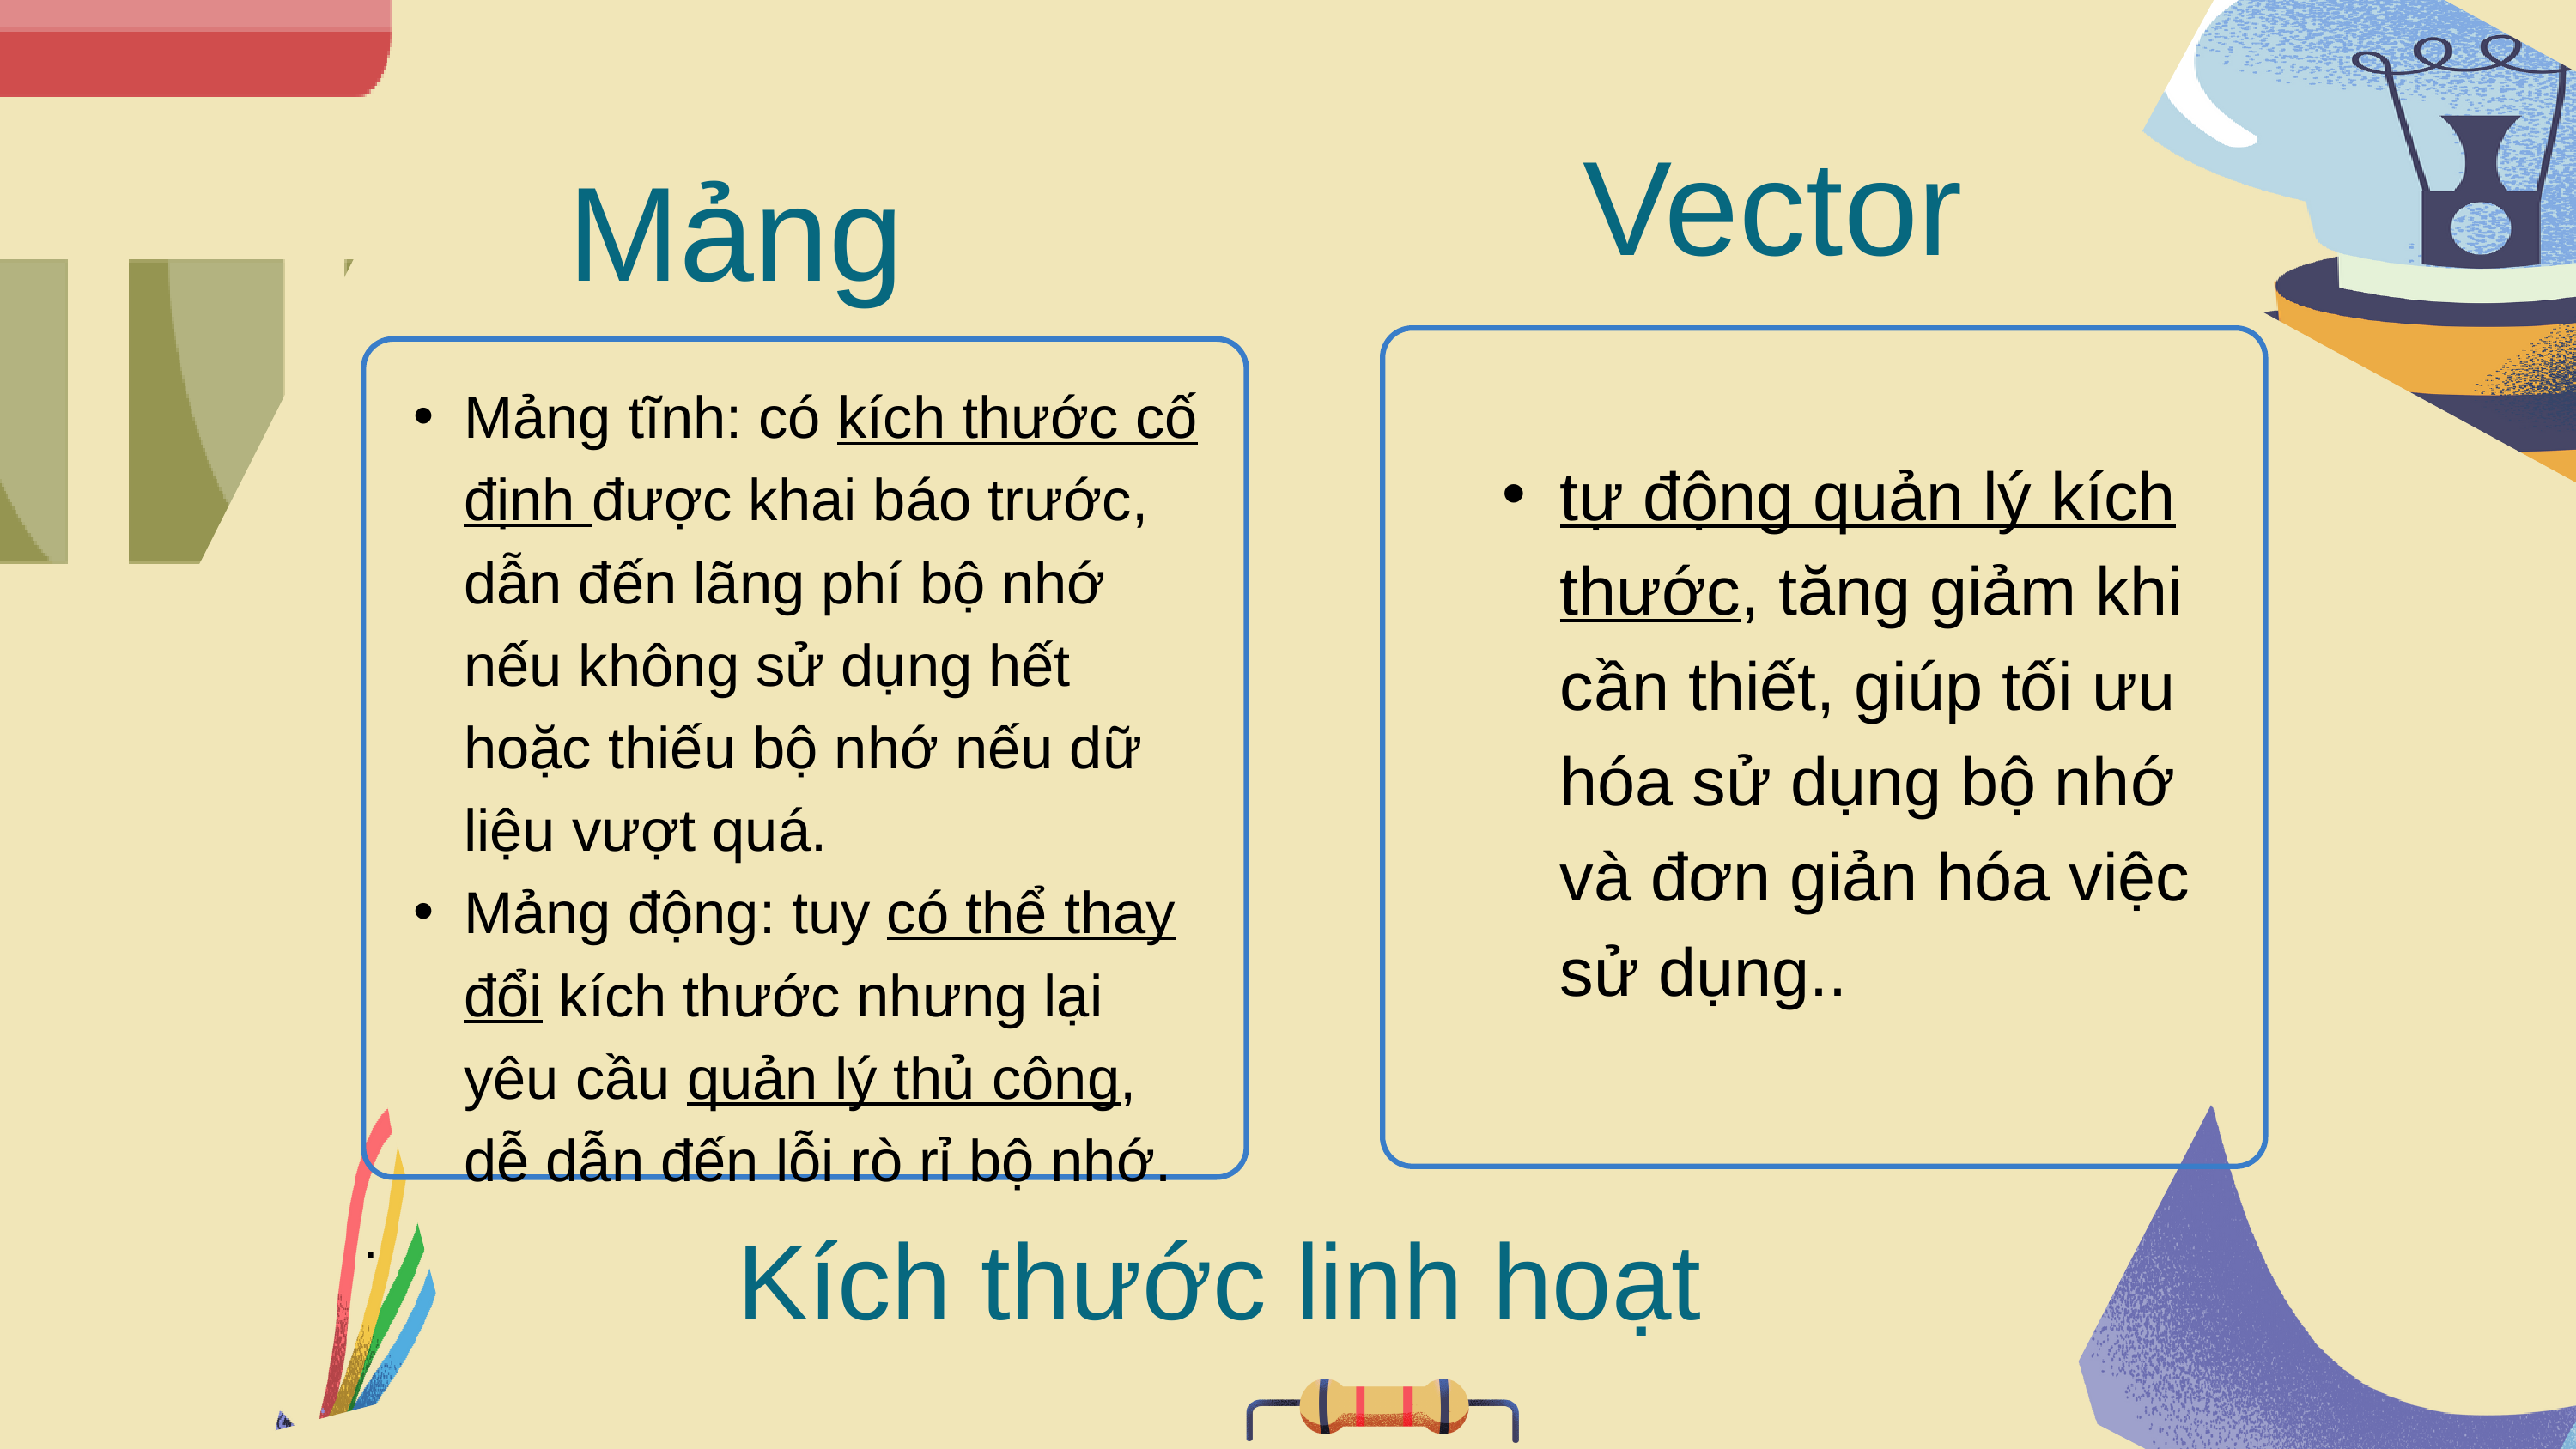

Vector
Mảng

Mảng tĩnh: có kích thước cố định được khai báo trước, dẫn đến lãng phí bộ nhớ nếu không sử dụng hết hoặc thiếu bộ nhớ nếu dữ liệu vượt quá.
Mảng động: tuy có thể thay đổi kích thước nhưng lại yêu cầu quản lý thủ công, dễ dẫn đến lỗi rò rỉ bộ nhớ.
.
tự động quản lý kích thước, tăng giảm khi cần thiết, giúp tối ưu hóa sử dụng bộ nhớ và đơn giản hóa việc sử dụng..
Kích thước linh hoạt